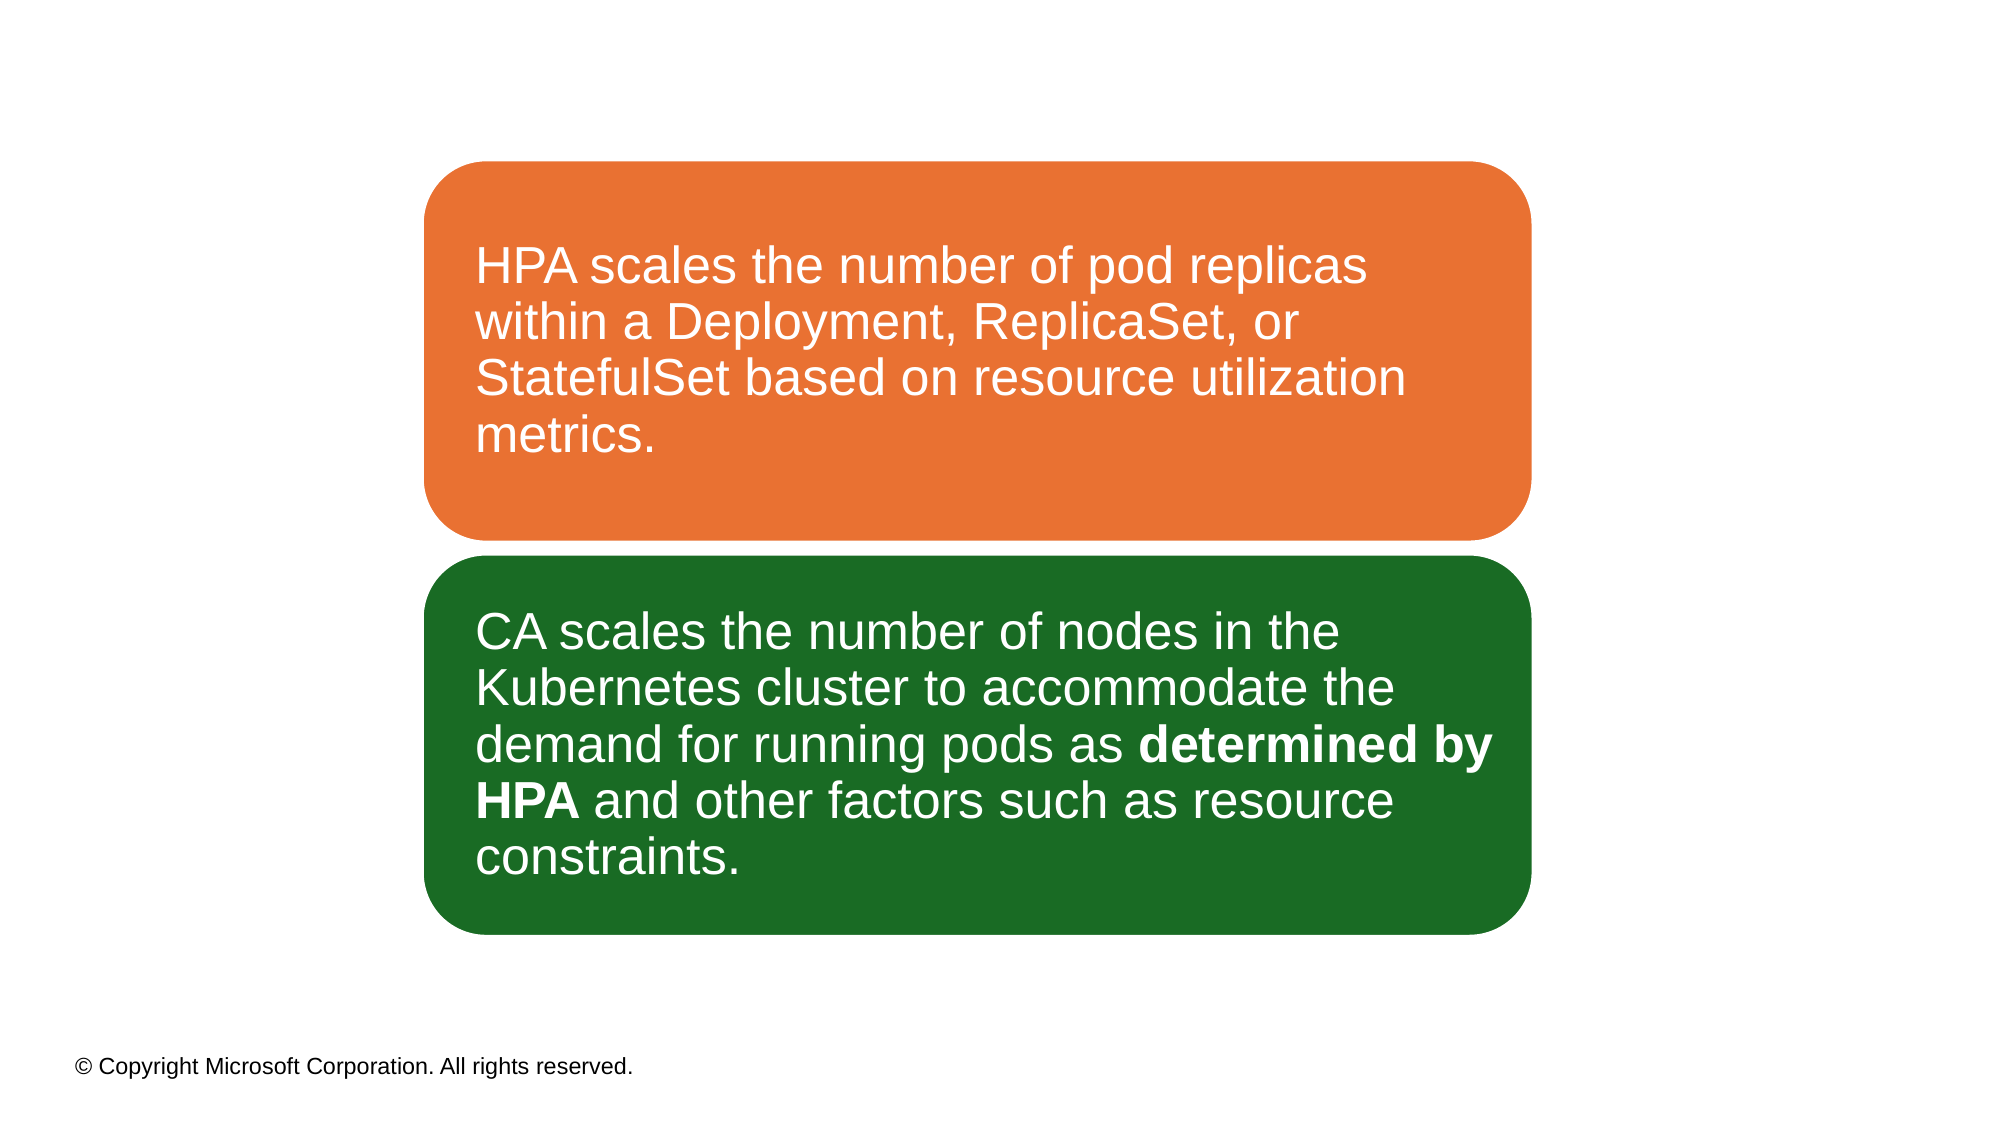

HPA scales the number of pod replicas within a Deployment, ReplicaSet, or StatefulSet based on resource utilization metrics.
CA scales the number of nodes in the Kubernetes cluster to accommodate the demand for running pods as determined by HPA and other factors such as resource constraints.